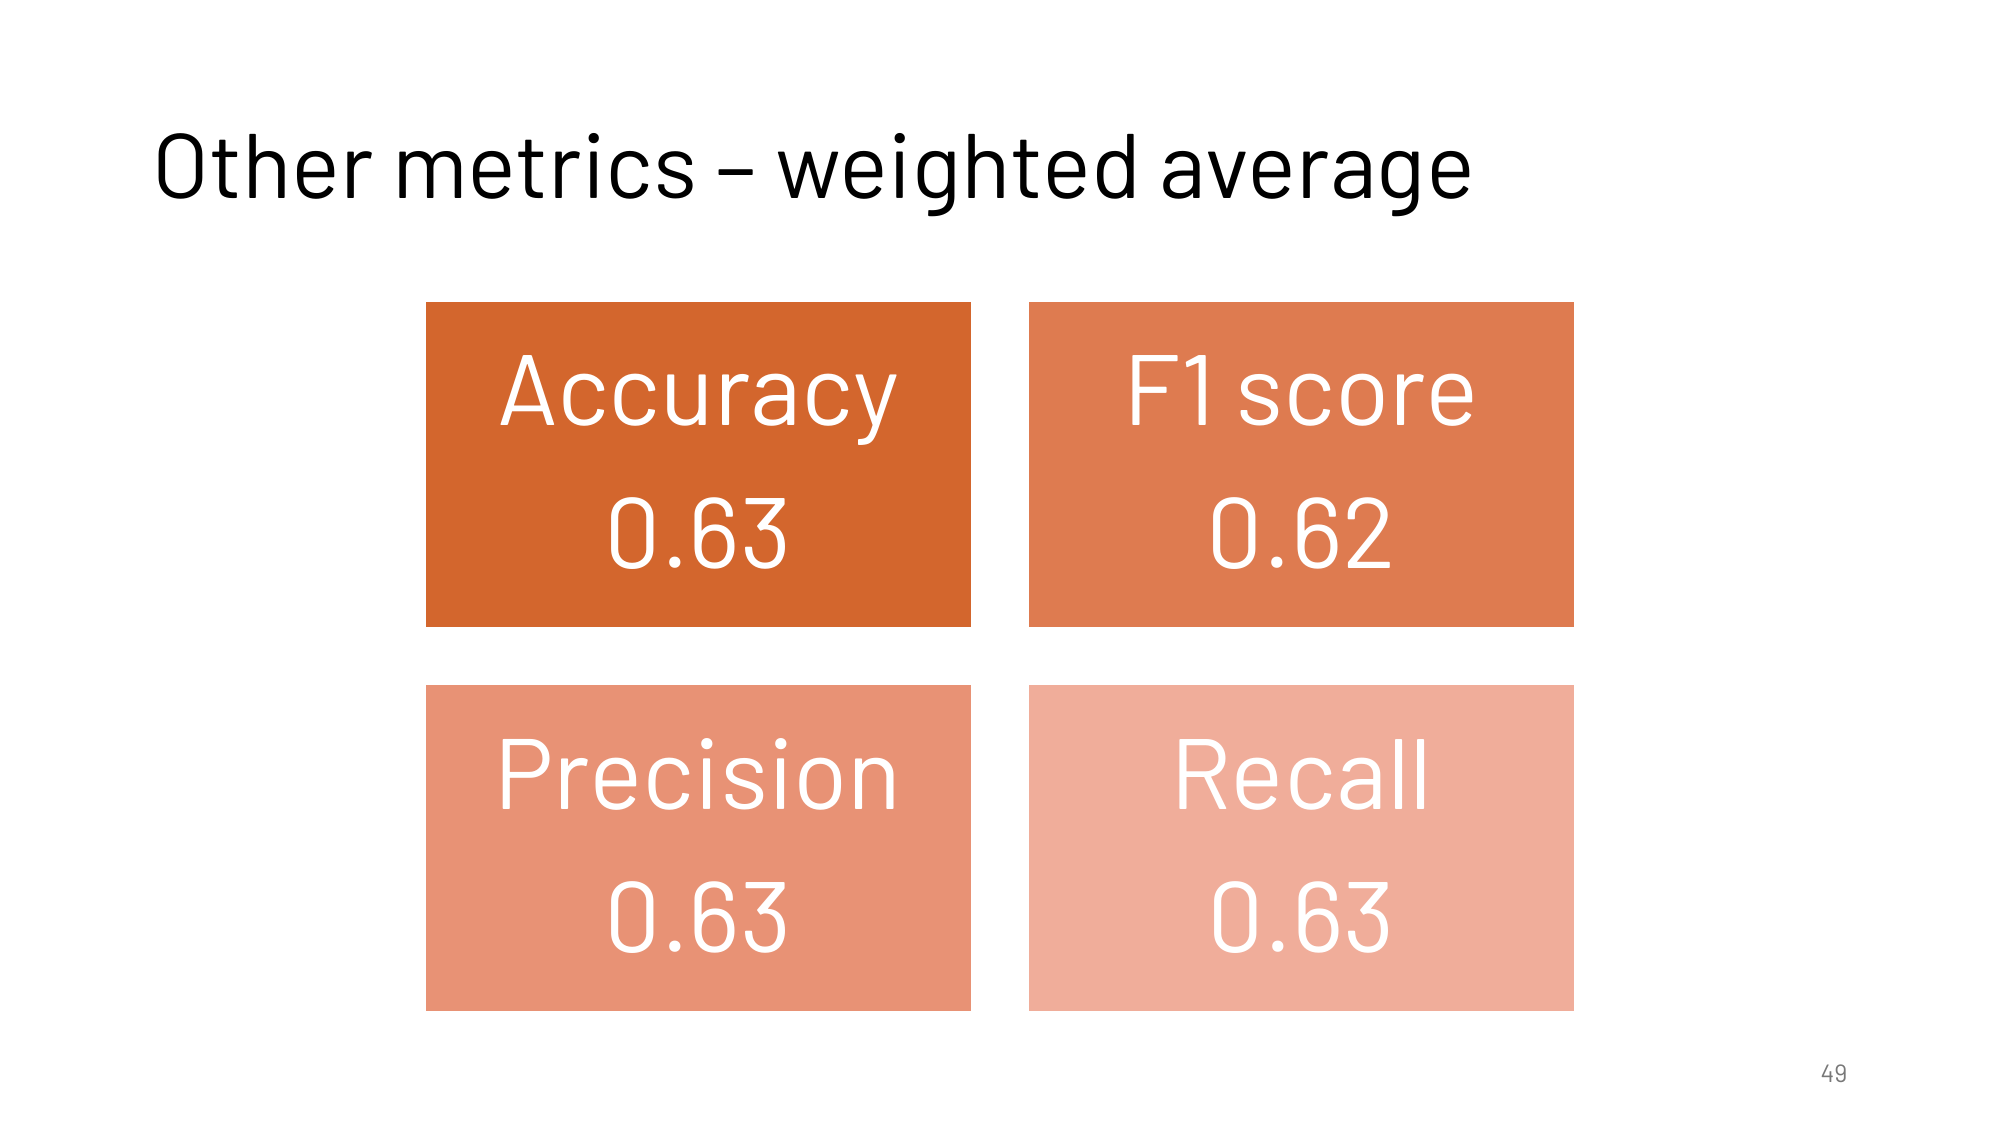

# Other metrics – weighted average
Accuracy
0.63
F1 score
0.62
Precision
0.63
Recall
0.63
49